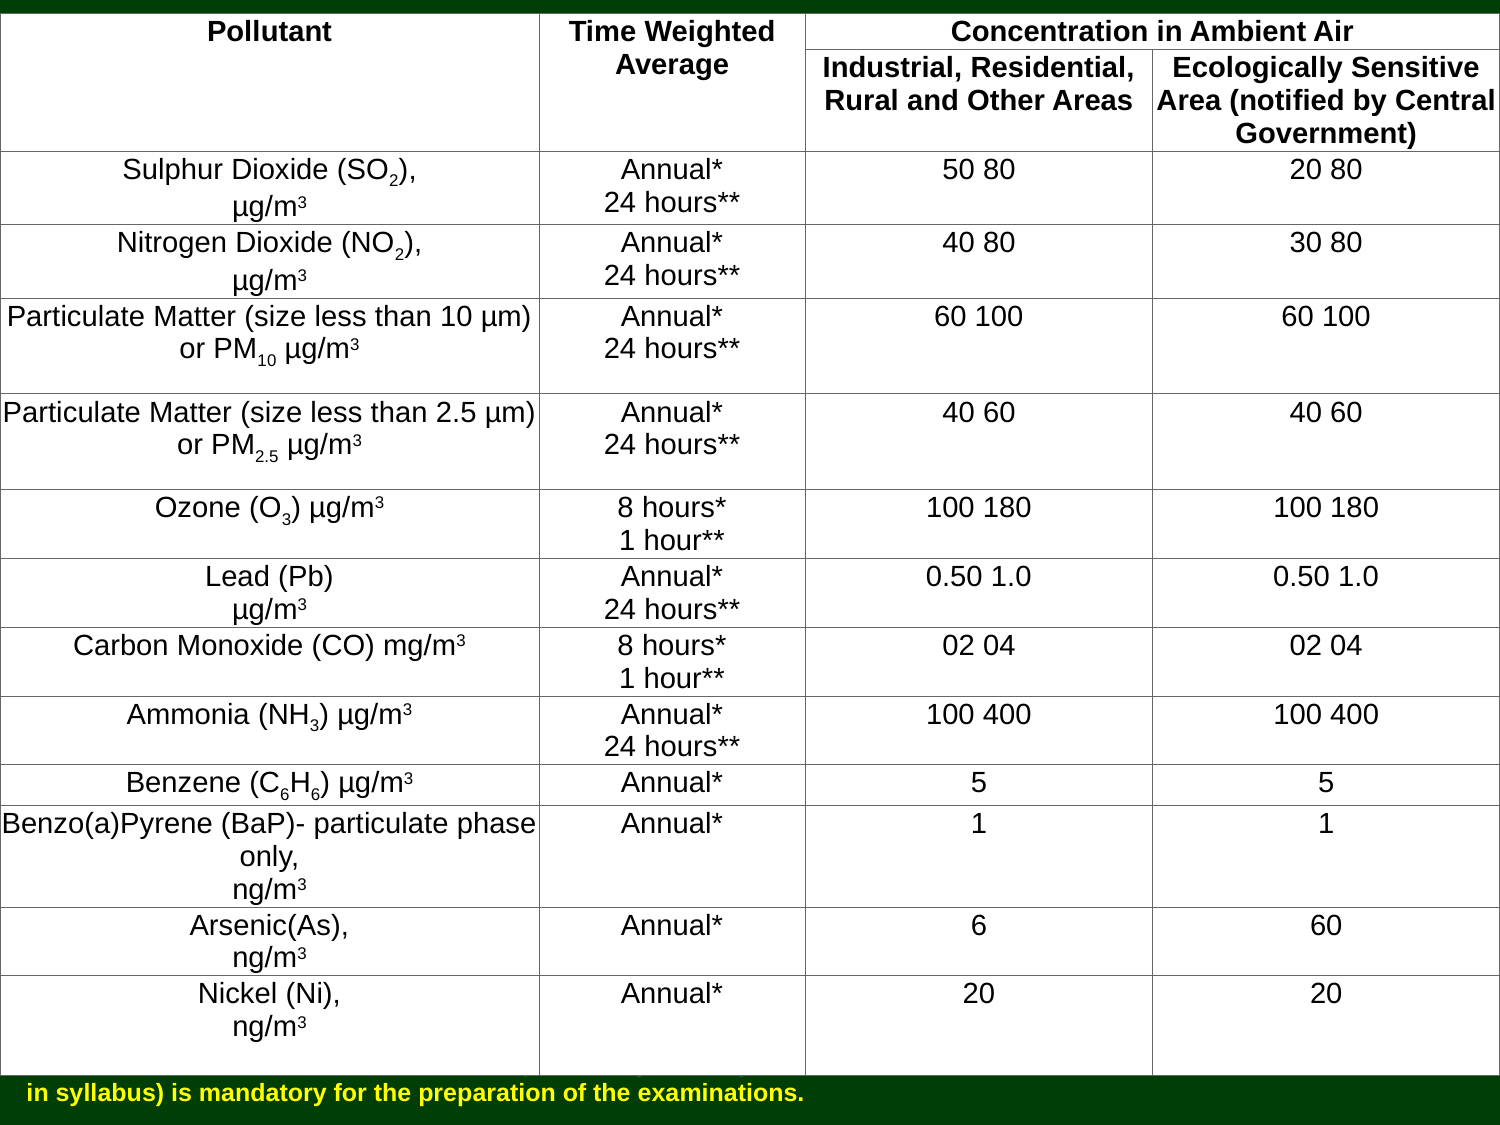

| Pollutant | Time Weighted Average | Concentration in Ambient Air |  |
| --- | --- | --- | --- |
|  |  | Industrial, Residential, Rural and Other Areas | Ecologically Sensitive Area (notified by Central Government) |
| Sulphur Dioxide (SO2), µg/m3 | Annual\* 24 hours\*\* | 50 80 | 20 80 |
| Nitrogen Dioxide (NO2), µg/m3 | Annual\* 24 hours\*\* | 40 80 | 30 80 |
| Particulate Matter (size less than 10 µm) or PM10 µg/m3 | Annual\* 24 hours\*\* | 60 100 | 60 100 |
| Particulate Matter (size less than 2.5 µm) or PM2.5 µg/m3 | Annual\* 24 hours\*\* | 40 60 | 40 60 |
| Ozone (O3) µg/m3 | 8 hours\* 1 hour\*\* | 100 180 | 100 180 |
| Lead (Pb) µg/m3 | Annual\* 24 hours\*\* | 0.50 1.0 | 0.50 1.0 |
| Carbon Monoxide (CO) mg/m3 | 8 hours\* 1 hour\*\* | 02 04 | 02 04 |
| Ammonia (NH3) µg/m3 | Annual\* 24 hours\*\* | 100 400 | 100 400 |
| Benzene (C6H6) µg/m3 | Annual\* | 5 | 5 |
| Benzo(a)Pyrene (BaP)- particulate phase only, ng/m3 | Annual\* | 1 | 1 |
| Arsenic(As), ng/m3 | Annual\* | 6 | 60 |
| Nickel (Ni), ng/m3 | Annual\* | 20 | 20 |